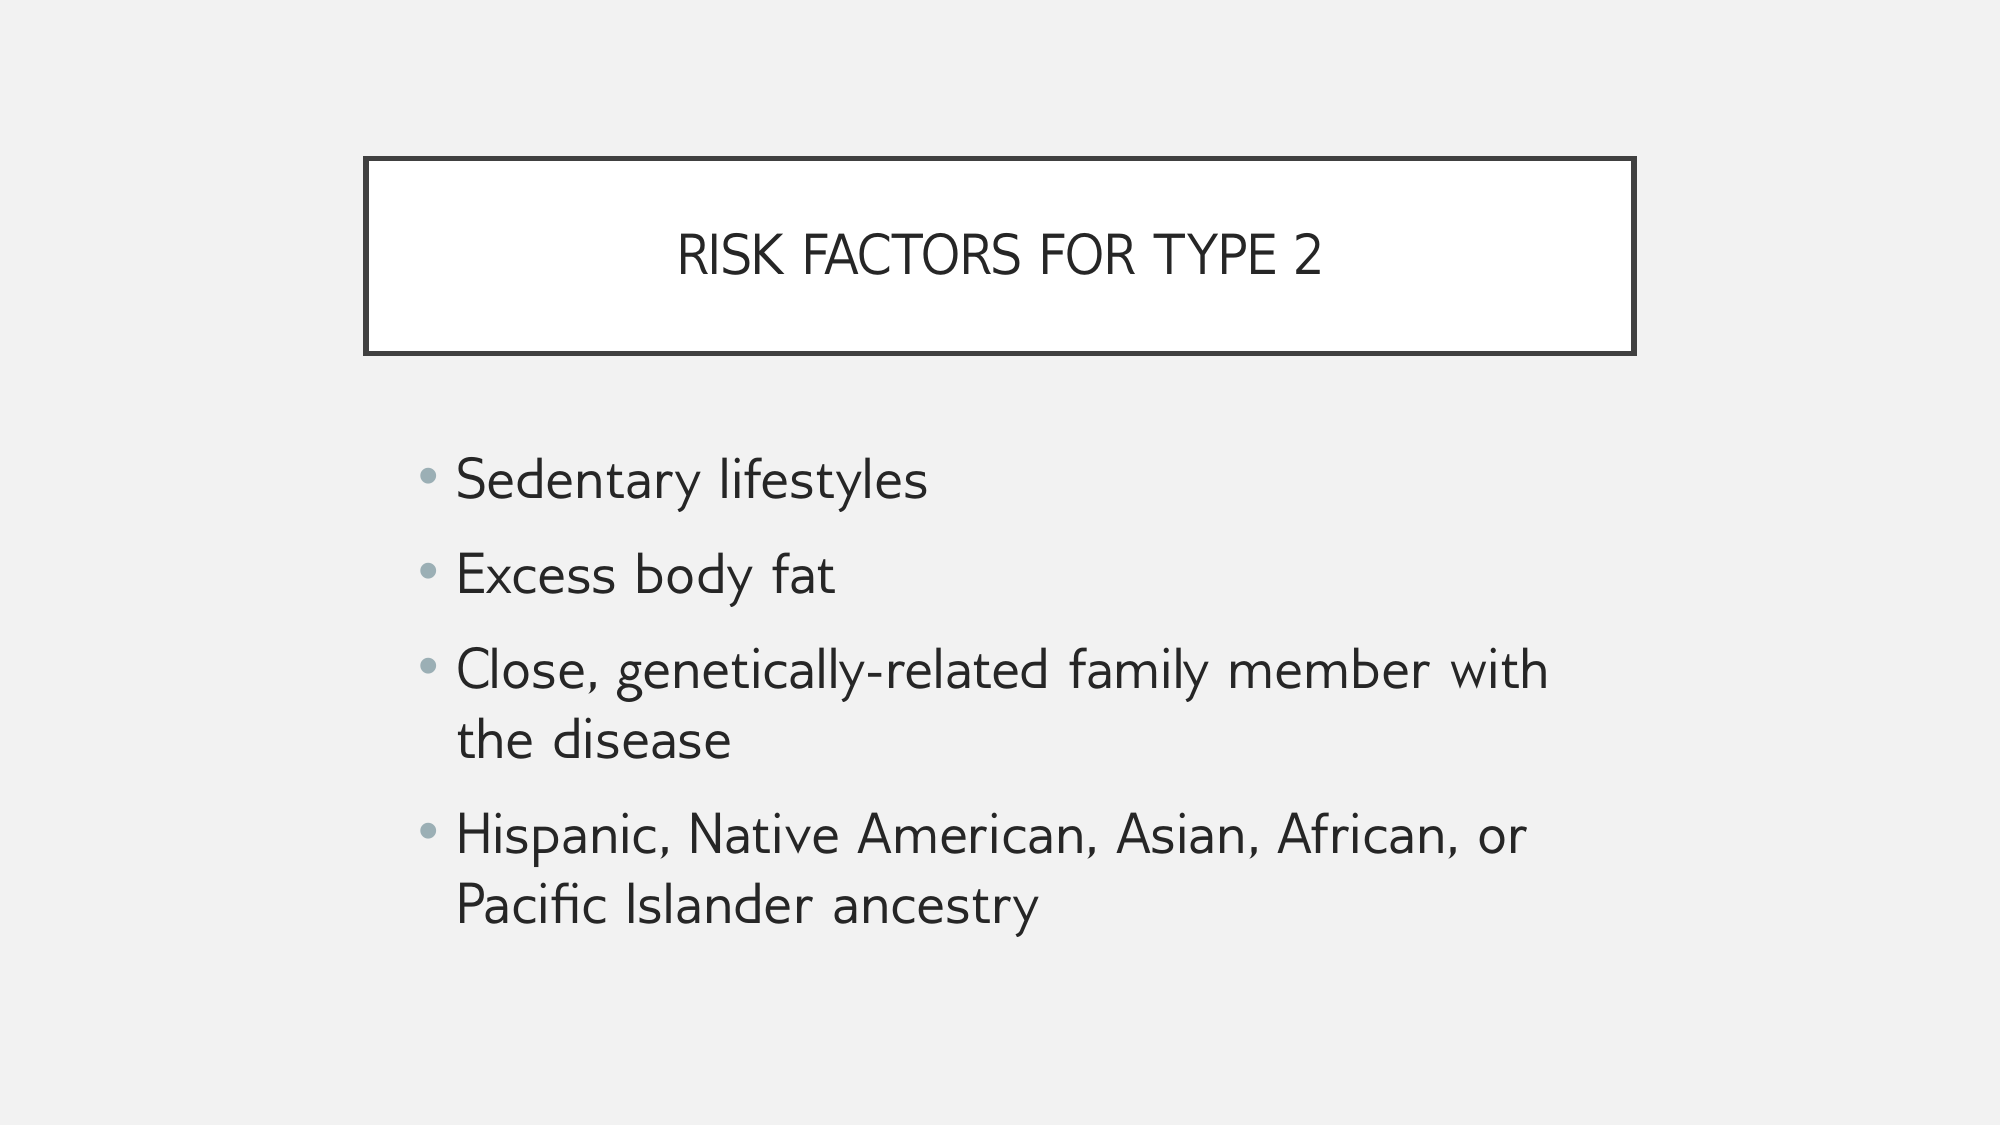

# RISK FACTORS FOR TYPE 2
Sedentary lifestyles
Excess body fat
Close, genetically-related family member with the disease
Hispanic, Native American, Asian, African, or Pacific Islander ancestry